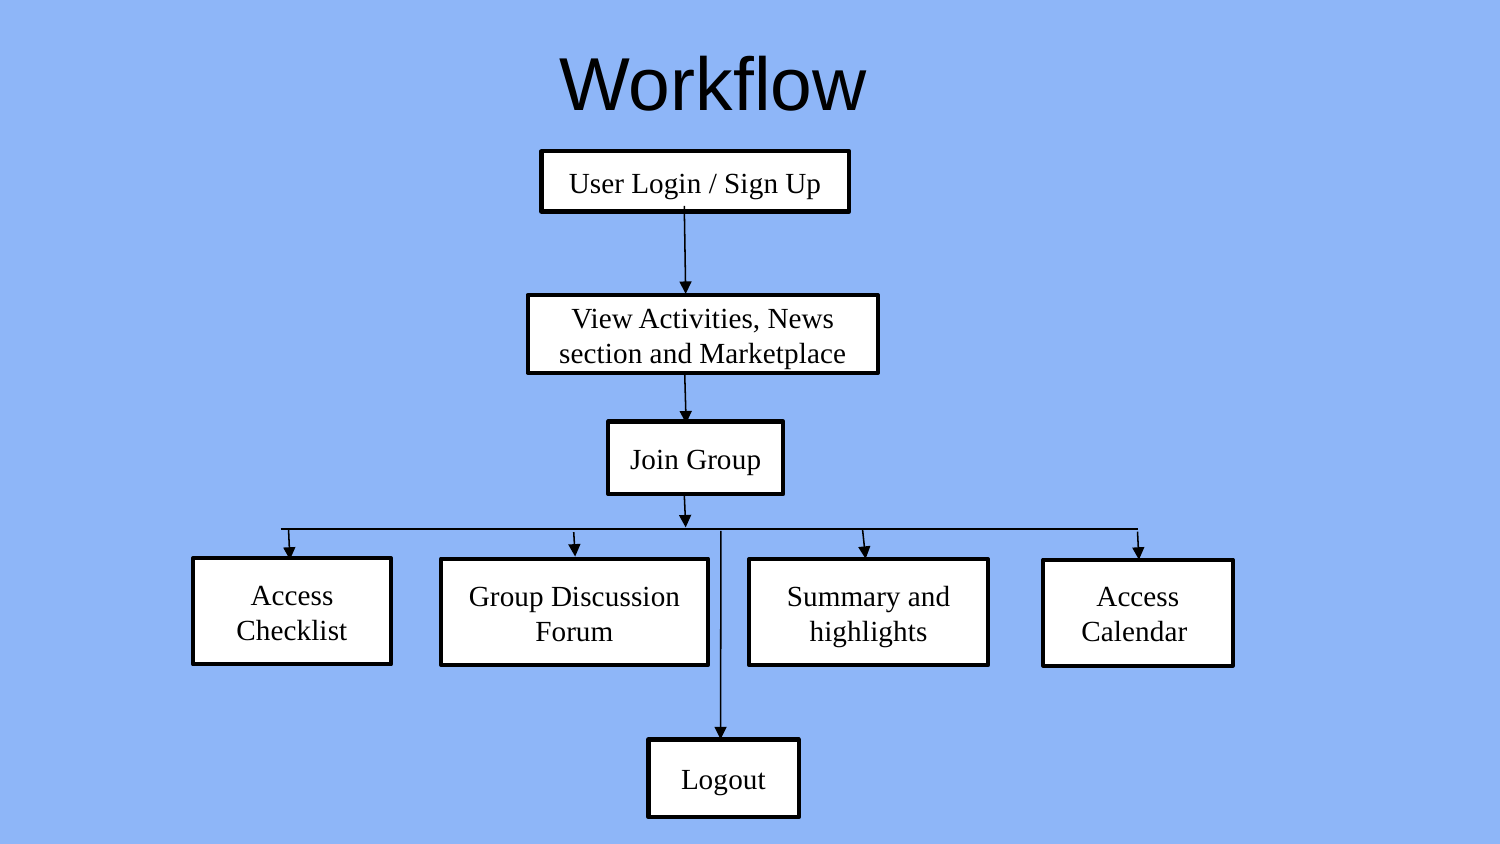

# Workflow
User Login / Sign Up
View Activities, News section and Marketplace
Join Group
Access Checklist
Group Discussion Forum
Summary and highlights
Access Calendar
Logout